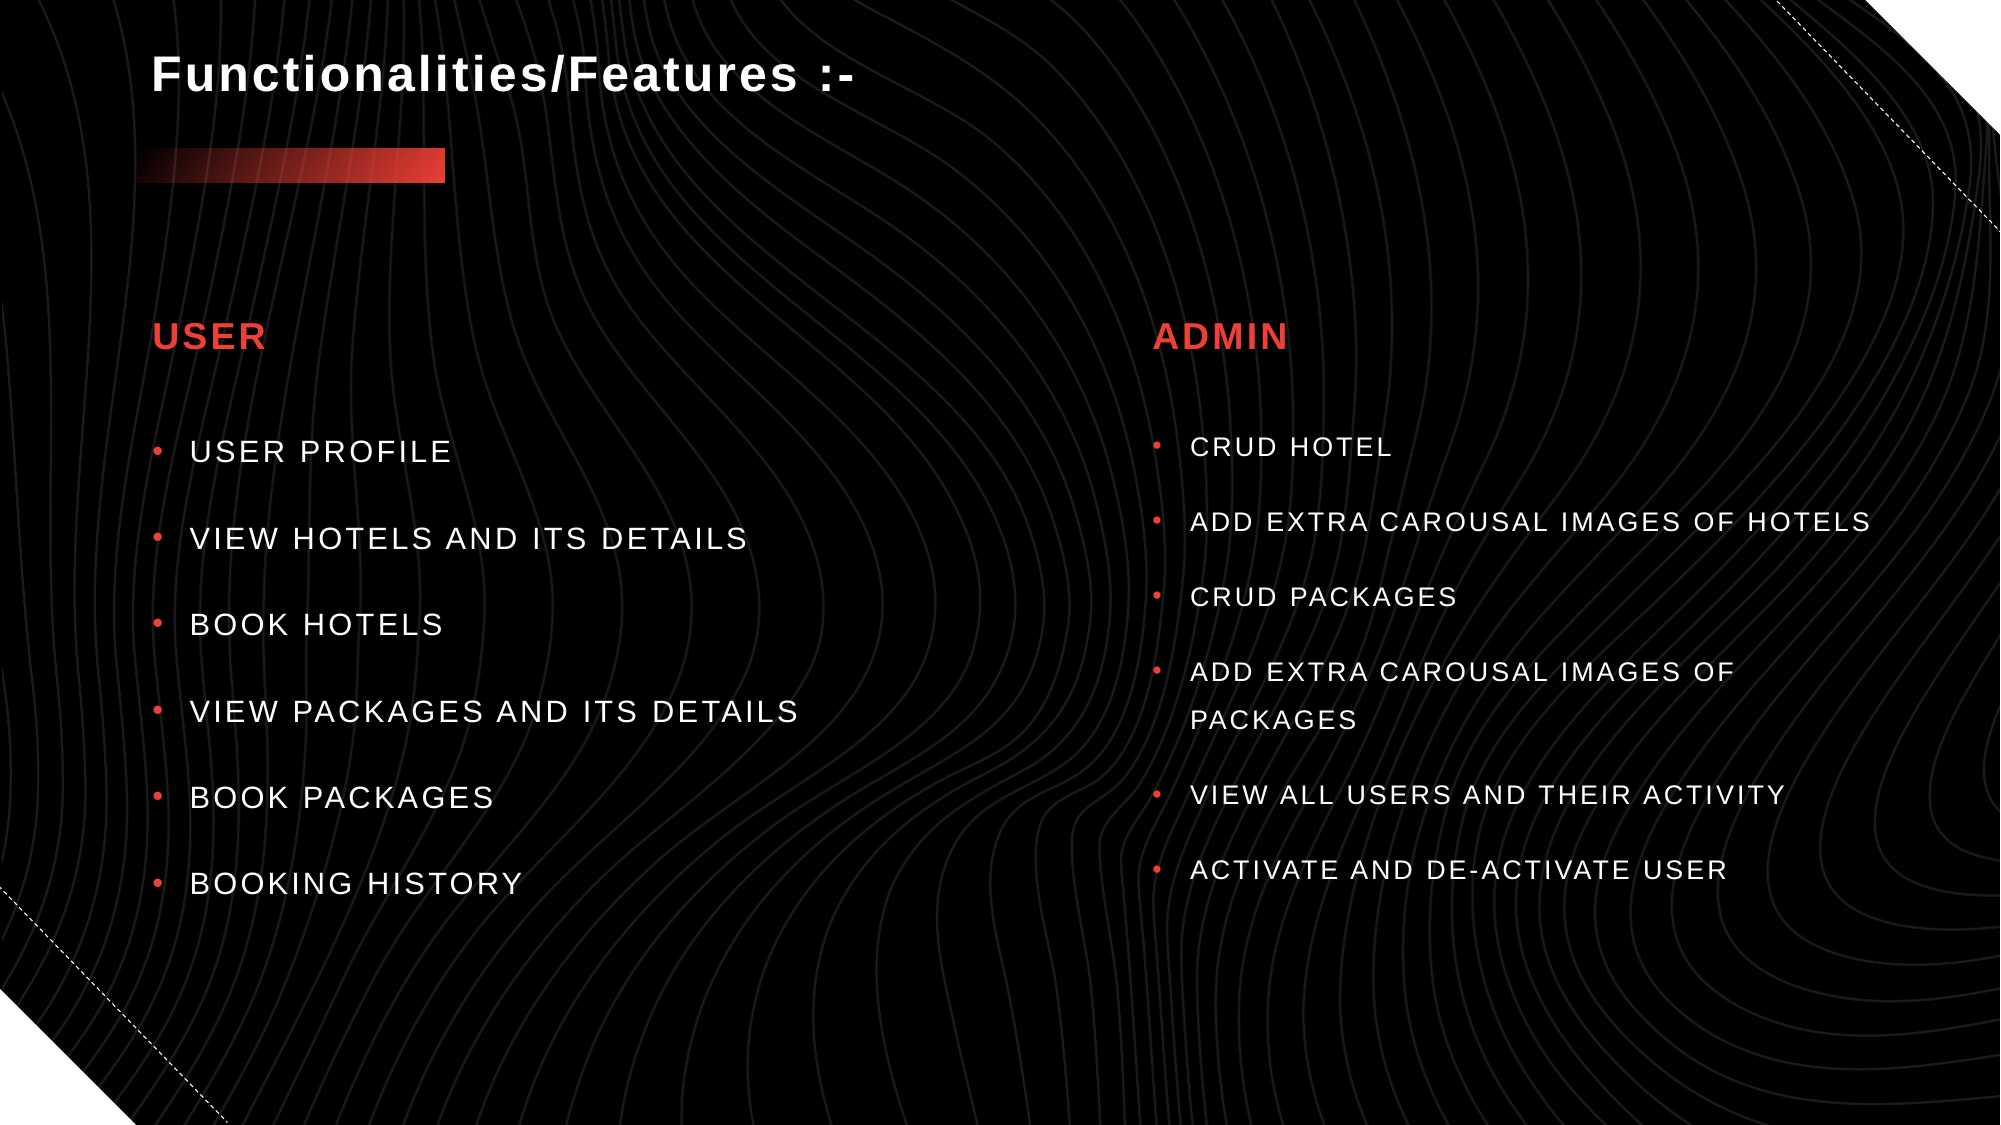

# Functionalities/Features :-
USER
ADMIN
USER PROFILE
VIEW HOTELS AND ITS DETAILS
BOOK HOTELS
VIEW PACKAGES AND ITS DETAILS
BOOK PACKAGES
BOOKING HISTORY

CRUD HOTEL
ADD EXTRA CAROUSAL IMAGES OF HOTELS
CRUD PACKAGES
ADD EXTRA CAROUSAL IMAGES OF PACKAGES
VIEW ALL USERS AND THEIR ACTIVITY
ACTIVATE AND DE-ACTIVATE USER